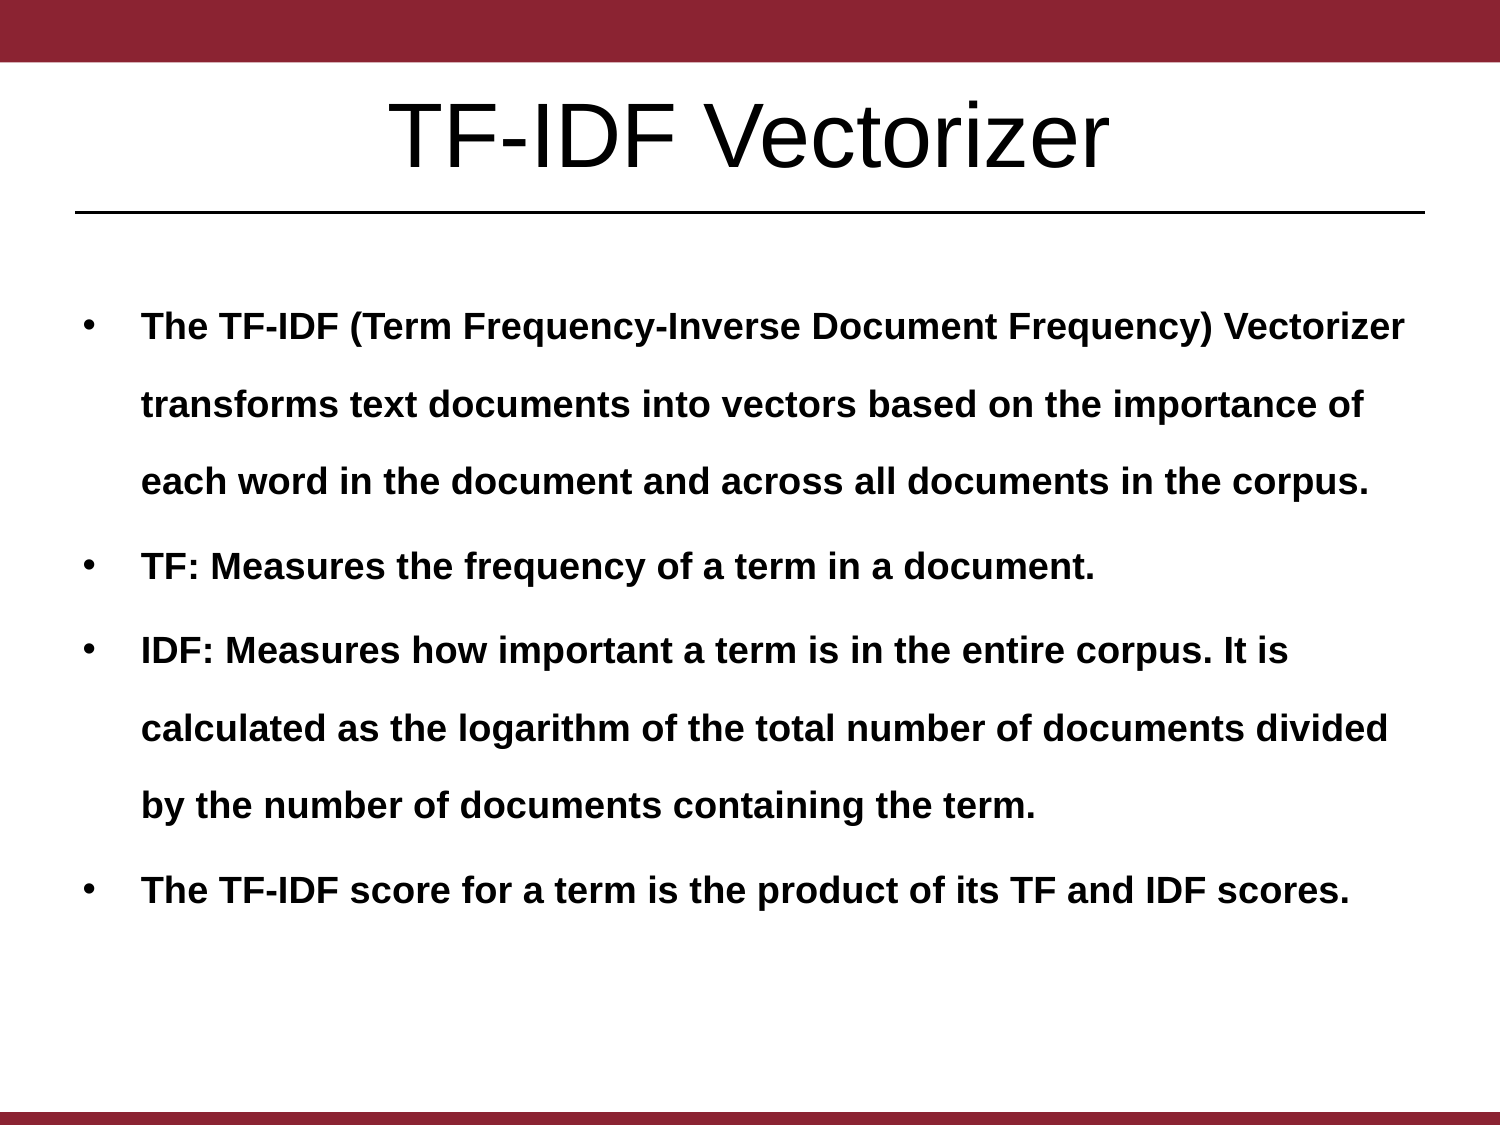

# TF-IDF Vectorizer
The TF-IDF (Term Frequency-Inverse Document Frequency) Vectorizer transforms text documents into vectors based on the importance of each word in the document and across all documents in the corpus.
TF: Measures the frequency of a term in a document.
IDF: Measures how important a term is in the entire corpus. It is calculated as the logarithm of the total number of documents divided by the number of documents containing the term.
The TF-IDF score for a term is the product of its TF and IDF scores.